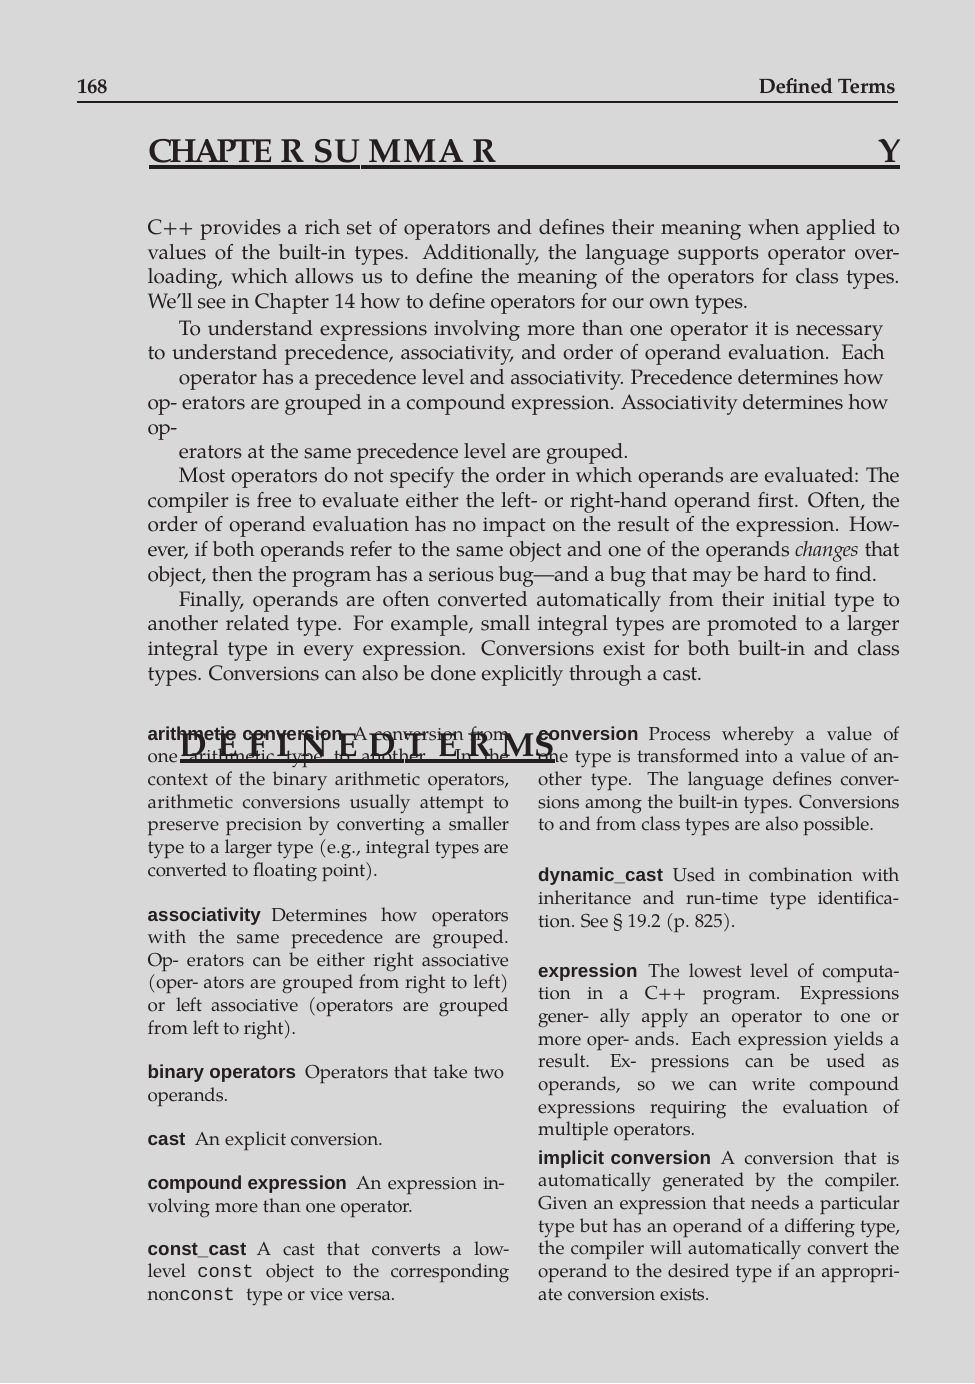

168
Defined Terms

Chapte r Su mma r y
C++ provides a rich set of operators and defines their meaning when applied to values of the built-in types. Additionally, the language supports operator over- loading, which allows us to define the meaning of the operators for class types. We’ll see in Chapter 14 how to define operators for our own types.
To understand expressions involving more than one operator it is necessary to understand precedence, associativity, and order of operand evaluation. Each
operator has a precedence level and associativity. Precedence determines how op- erators are grouped in a compound expression. Associativity determines how op-
erators at the same precedence level are grouped.
Most operators do not specify the order in which operands are evaluated: The compiler is free to evaluate either the left- or right-hand operand first. Often, the order of operand evaluation has no impact on the result of the expression. How- ever, if both operands refer to the same object and one of the operands changes that object, then the program has a serious bug—and a bug that may be hard to find.
Finally, operands are often converted automatically from their initial type to another related type. For example, small integral types are promoted to a larger integral type in every expression. Conversions exist for both built-in and class types. Conversions can also be done explicitly through a cast.

Defined Terms
arithmetic conversion A conversion from one arithmetic type to another.  In the context of the binary arithmetic operators, arithmetic conversions usually attempt to preserve precision by converting a smaller type to a larger type (e.g., integral types are converted to floating point).
conversion Process whereby a value of one type is transformed into a value of an- other type. The language defines conver- sions among the built-in types. Conversions to and from class types are also possible.
dynamic_cast Used in combination with inheritance and run-time type identifica- tion. See § 19.2 (p. 825).
associativity Determines how operators with the same precedence are grouped. Op- erators can be either right associative (oper- ators are grouped from right to left) or left associative (operators are grouped from left to right).
expression The lowest level of computa- tion in a C++ program. Expressions gener- ally apply an operator to one or more oper- ands. Each expression yields a result. Ex- pressions can be used as operands, so we can write compound expressions requiring the evaluation of multiple operators.
binary operators Operators that take two operands.
cast An explicit conversion.
implicit conversion A conversion that is automatically generated by the compiler. Given an expression that needs a particular type but has an operand of a differing type, the compiler will automatically convert the operand to the desired type if an appropri- ate conversion exists.
compound expression An expression in- volving more than one operator.
const_cast A cast that converts a low- level const object to the corresponding nonconst type or vice versa.